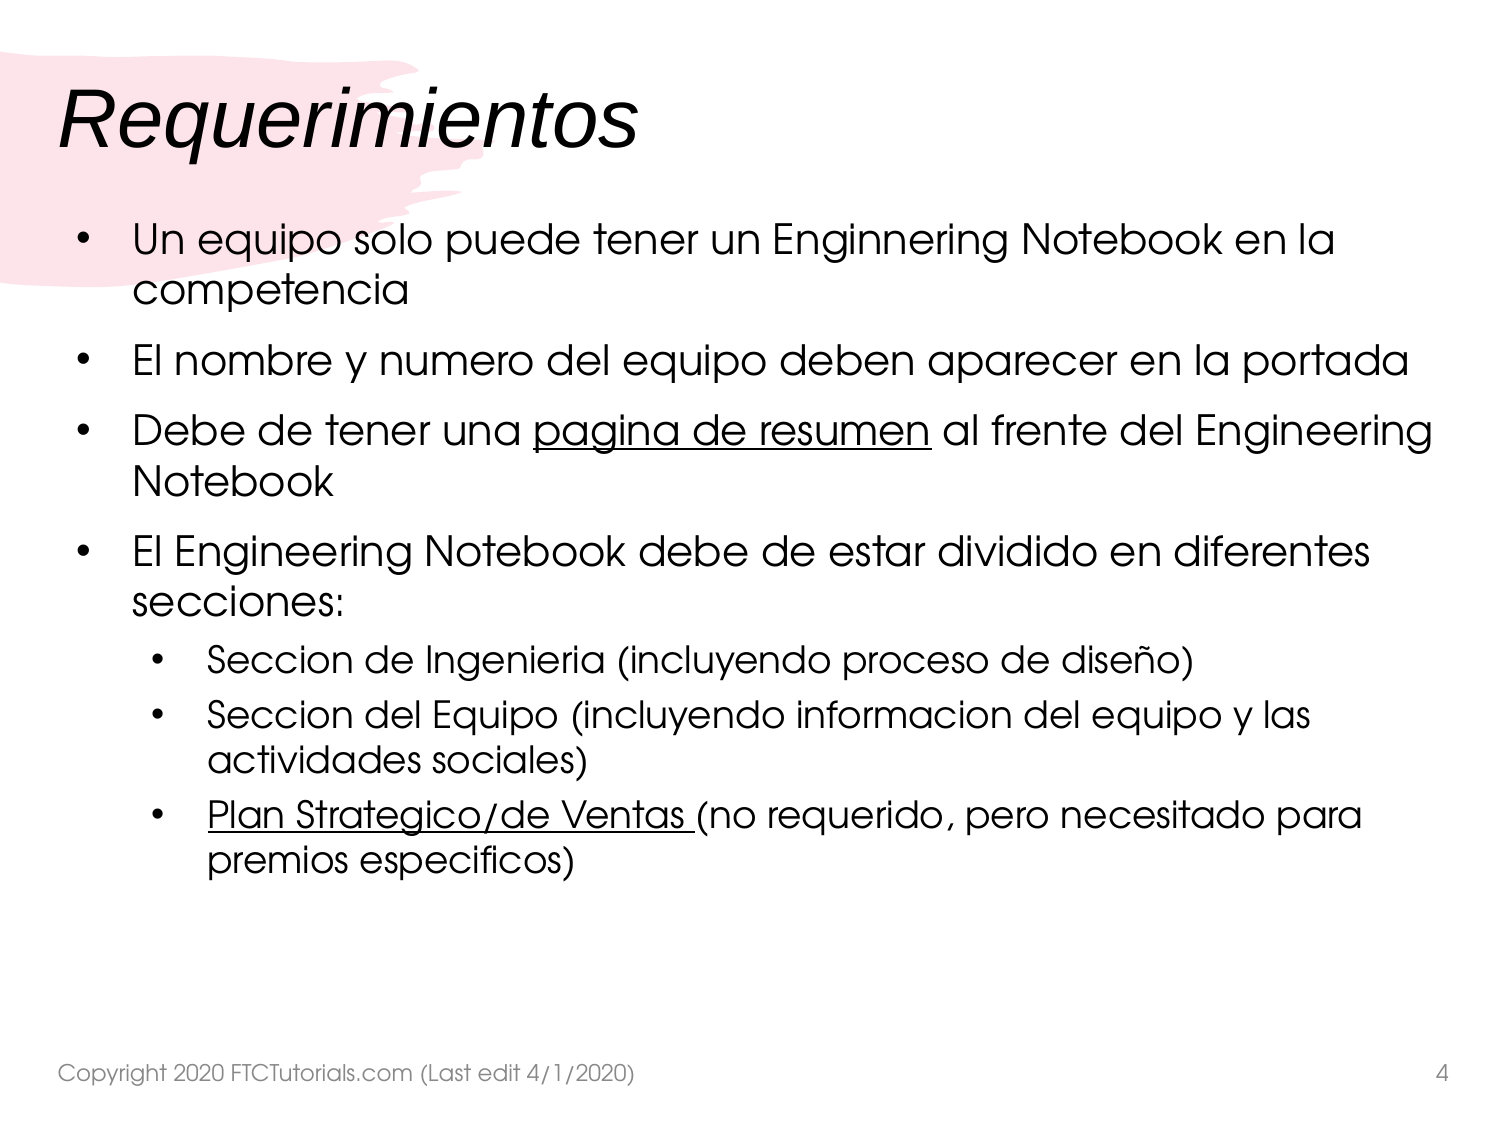

# Requerimientos
Un equipo solo puede tener un Enginnering Notebook en la competencia
El nombre y numero del equipo deben aparecer en la portada
Debe de tener una pagina de resumen al frente del Engineering Notebook
El Engineering Notebook debe de estar dividido en diferentes secciones:
Seccion de Ingenieria (incluyendo proceso de diseño)
Seccion del Equipo (incluyendo informacion del equipo y las actividades sociales)
Plan Strategico/de Ventas (no requerido, pero necesitado para premios especificos)

Copyright 2020 FTCTutorials.com (Last edit 4/1/2020)
4